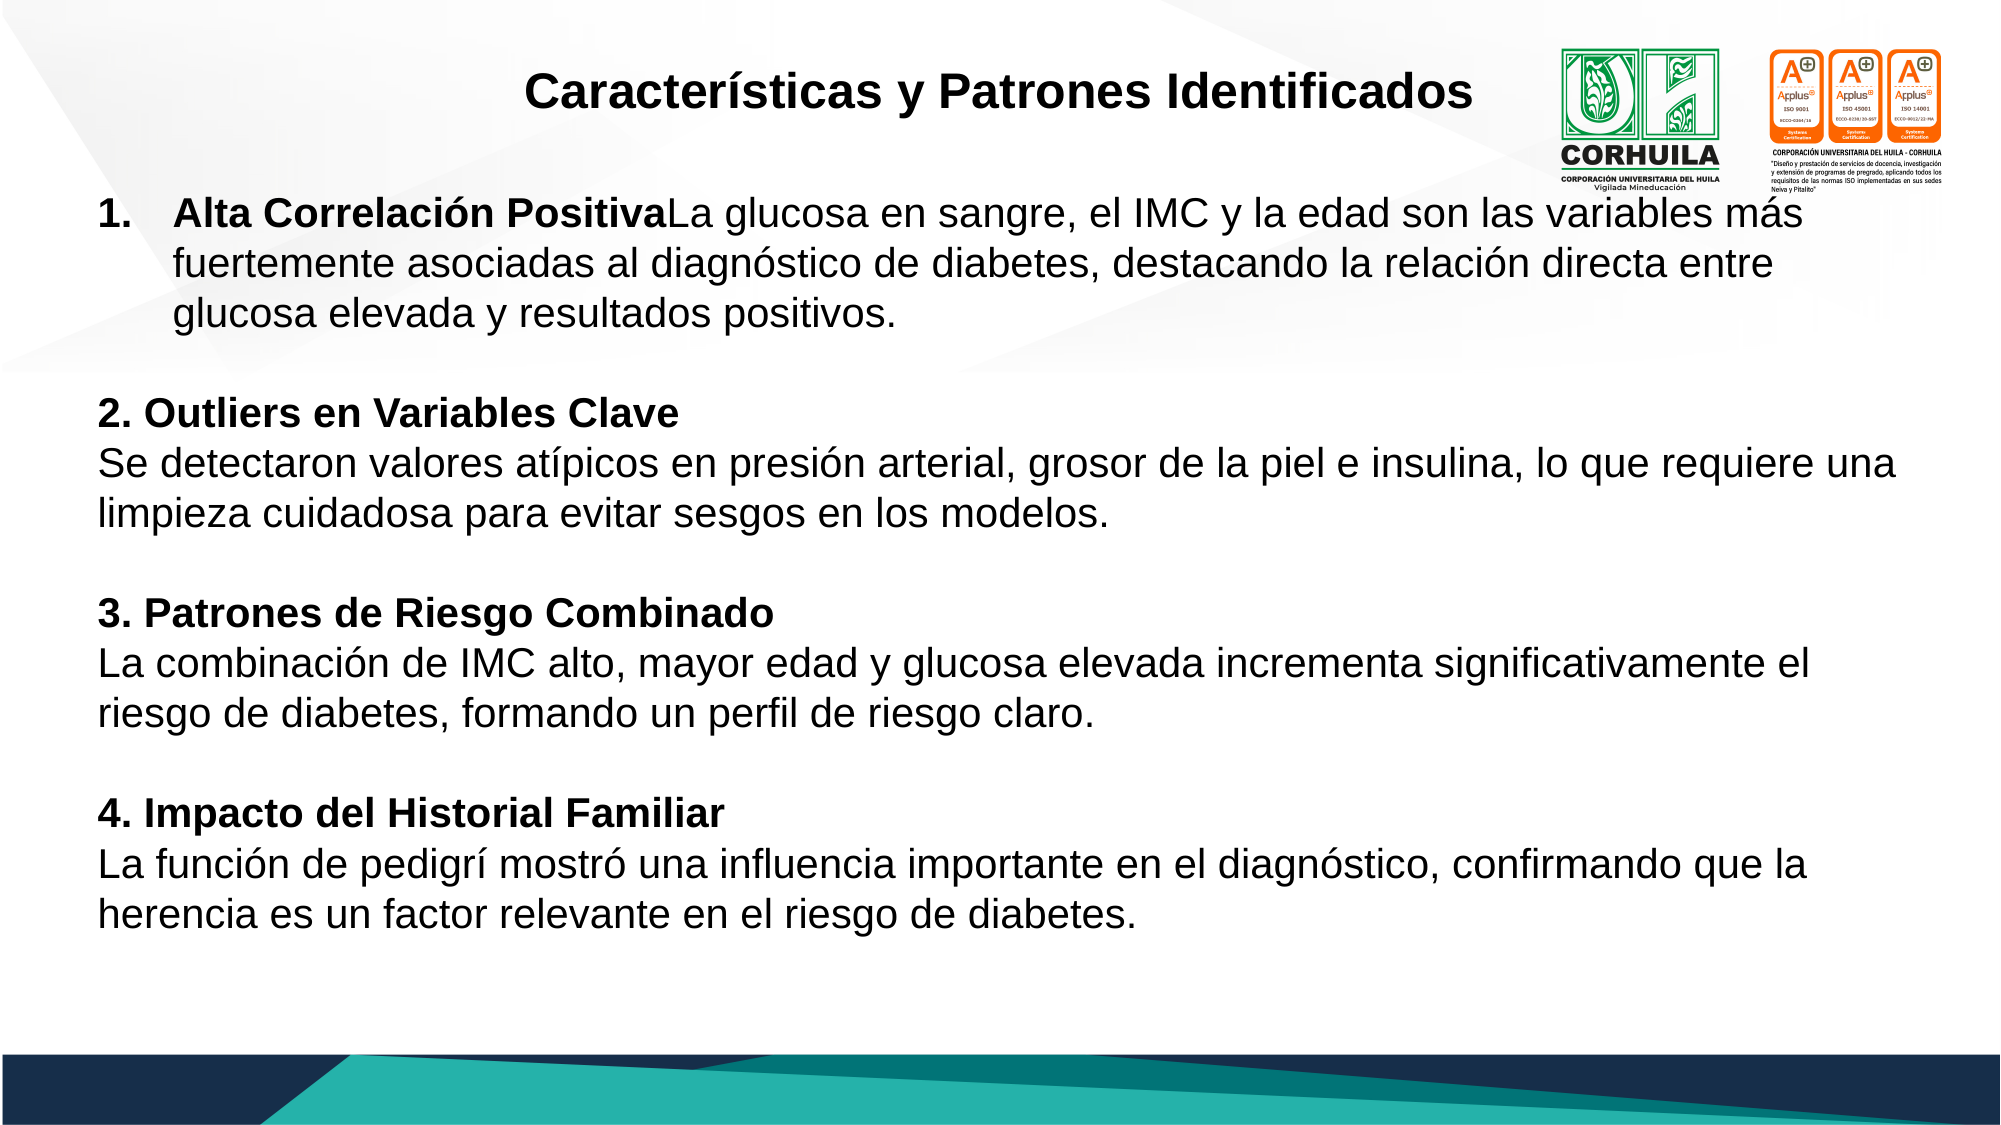

Características y Patrones Identificados
Alta Correlación PositivaLa glucosa en sangre, el IMC y la edad son las variables más fuertemente asociadas al diagnóstico de diabetes, destacando la relación directa entre glucosa elevada y resultados positivos.

2. Outliers en Variables Clave
Se detectaron valores atípicos en presión arterial, grosor de la piel e insulina, lo que requiere una limpieza cuidadosa para evitar sesgos en los modelos.

3. Patrones de Riesgo Combinado
La combinación de IMC alto, mayor edad y glucosa elevada incrementa significativamente el riesgo de diabetes, formando un perfil de riesgo claro.

4. Impacto del Historial Familiar
La función de pedigrí mostró una influencia importante en el diagnóstico, confirmando que la herencia es un factor relevante en el riesgo de diabetes.